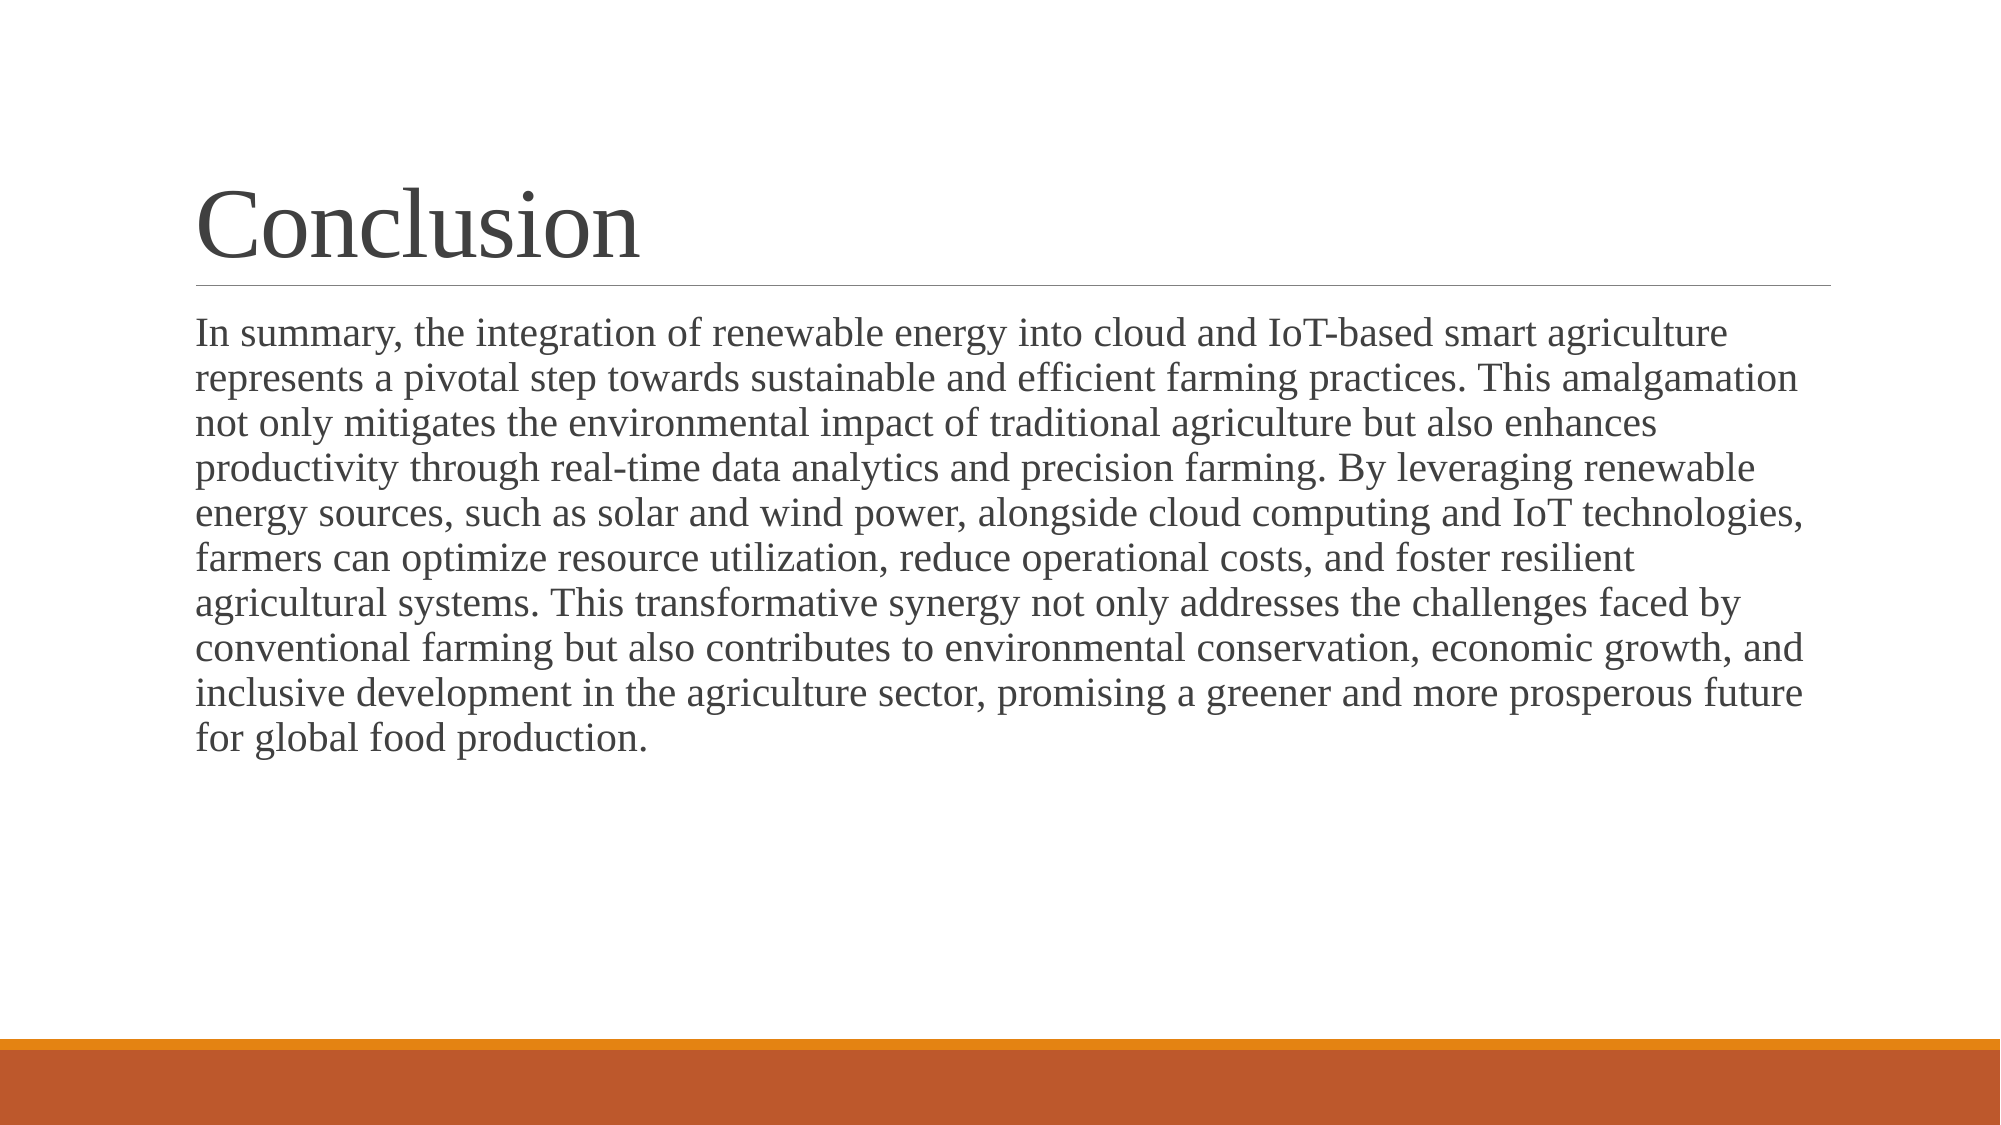

# Conclusion
In summary, the integration of renewable energy into cloud and IoT-based smart agriculture represents a pivotal step towards sustainable and efficient farming practices. This amalgamation not only mitigates the environmental impact of traditional agriculture but also enhances productivity through real-time data analytics and precision farming. By leveraging renewable energy sources, such as solar and wind power, alongside cloud computing and IoT technologies, farmers can optimize resource utilization, reduce operational costs, and foster resilient agricultural systems. This transformative synergy not only addresses the challenges faced by conventional farming but also contributes to environmental conservation, economic growth, and inclusive development in the agriculture sector, promising a greener and more prosperous future for global food production.